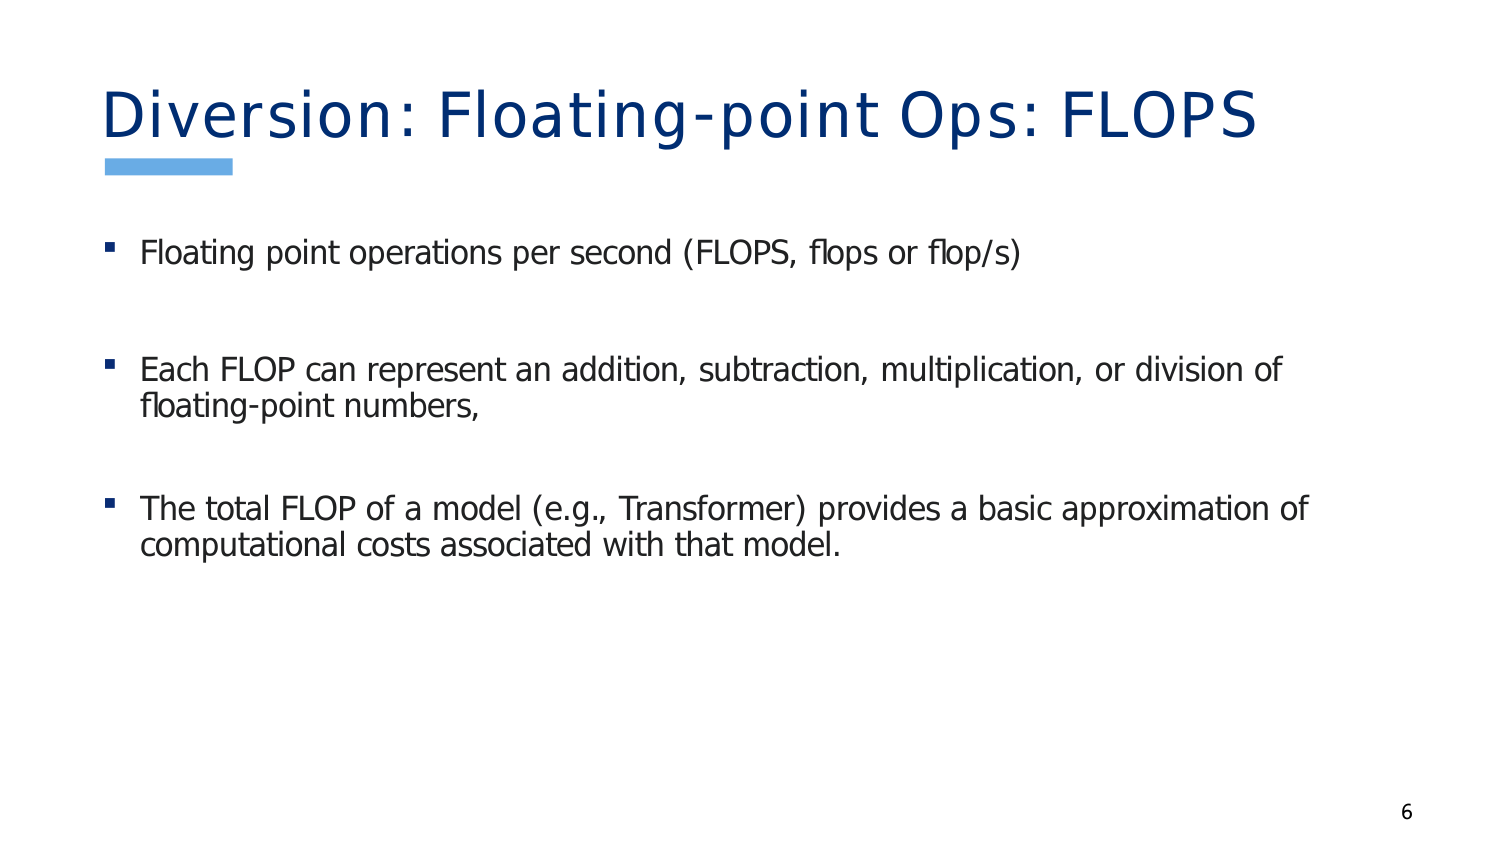

# Diversion: Floating-point Ops: FLOPS
Floating point operations per second (FLOPS, flops or flop/s)

Each FLOP can represent an addition, subtraction, multiplication, or division of floating-point numbers,

The total FLOP of a model (e.g., Transformer) provides a basic approximation of computational costs associated with that model.